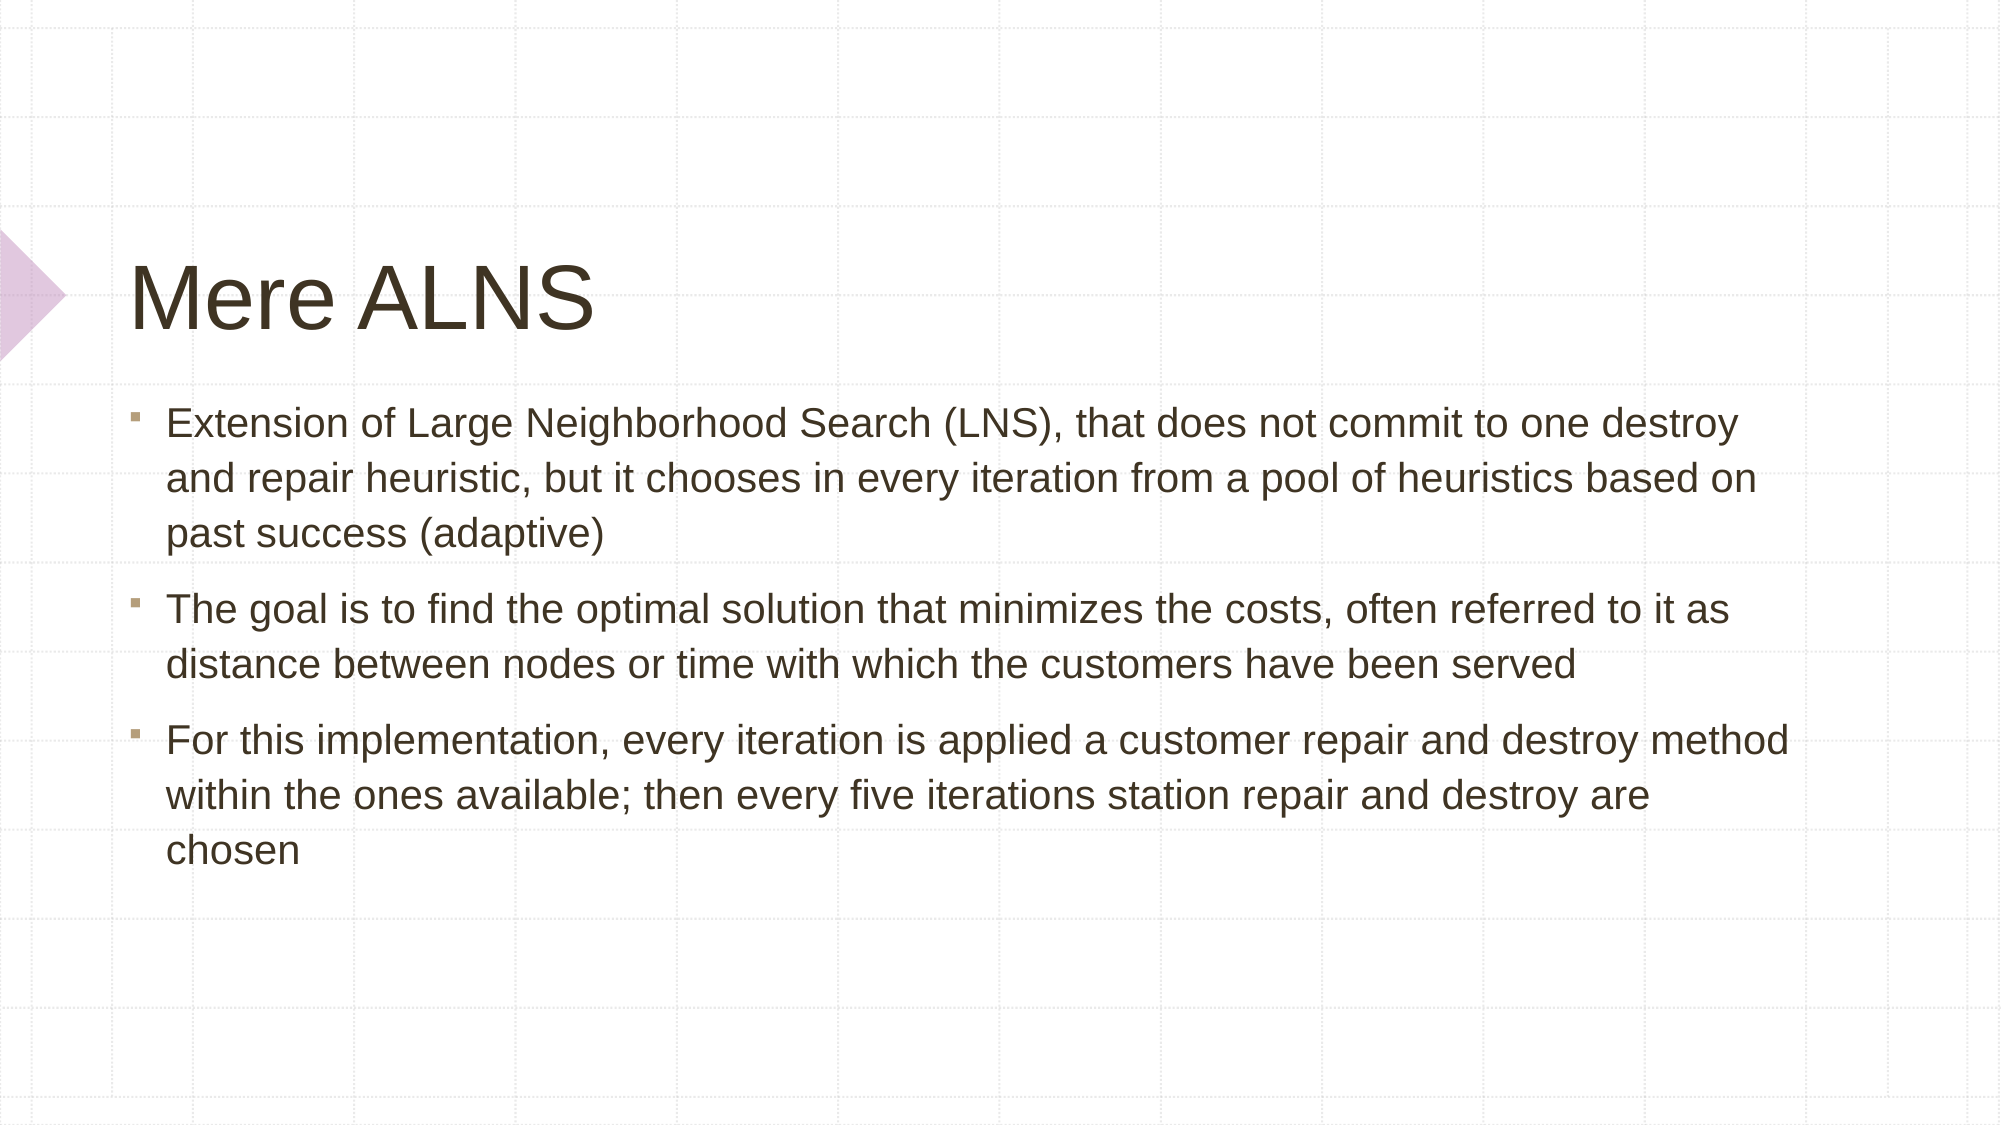

# Mere ALNS
Extension of Large Neighborhood Search (LNS), that does not commit to one destroy and repair heuristic, but it chooses in every iteration from a pool of heuristics based on past success (adaptive)
The goal is to find the optimal solution that minimizes the costs, often referred to it as distance between nodes or time with which the customers have been served
For this implementation, every iteration is applied a customer repair and destroy method within the ones available; then every five iterations station repair and destroy are chosen